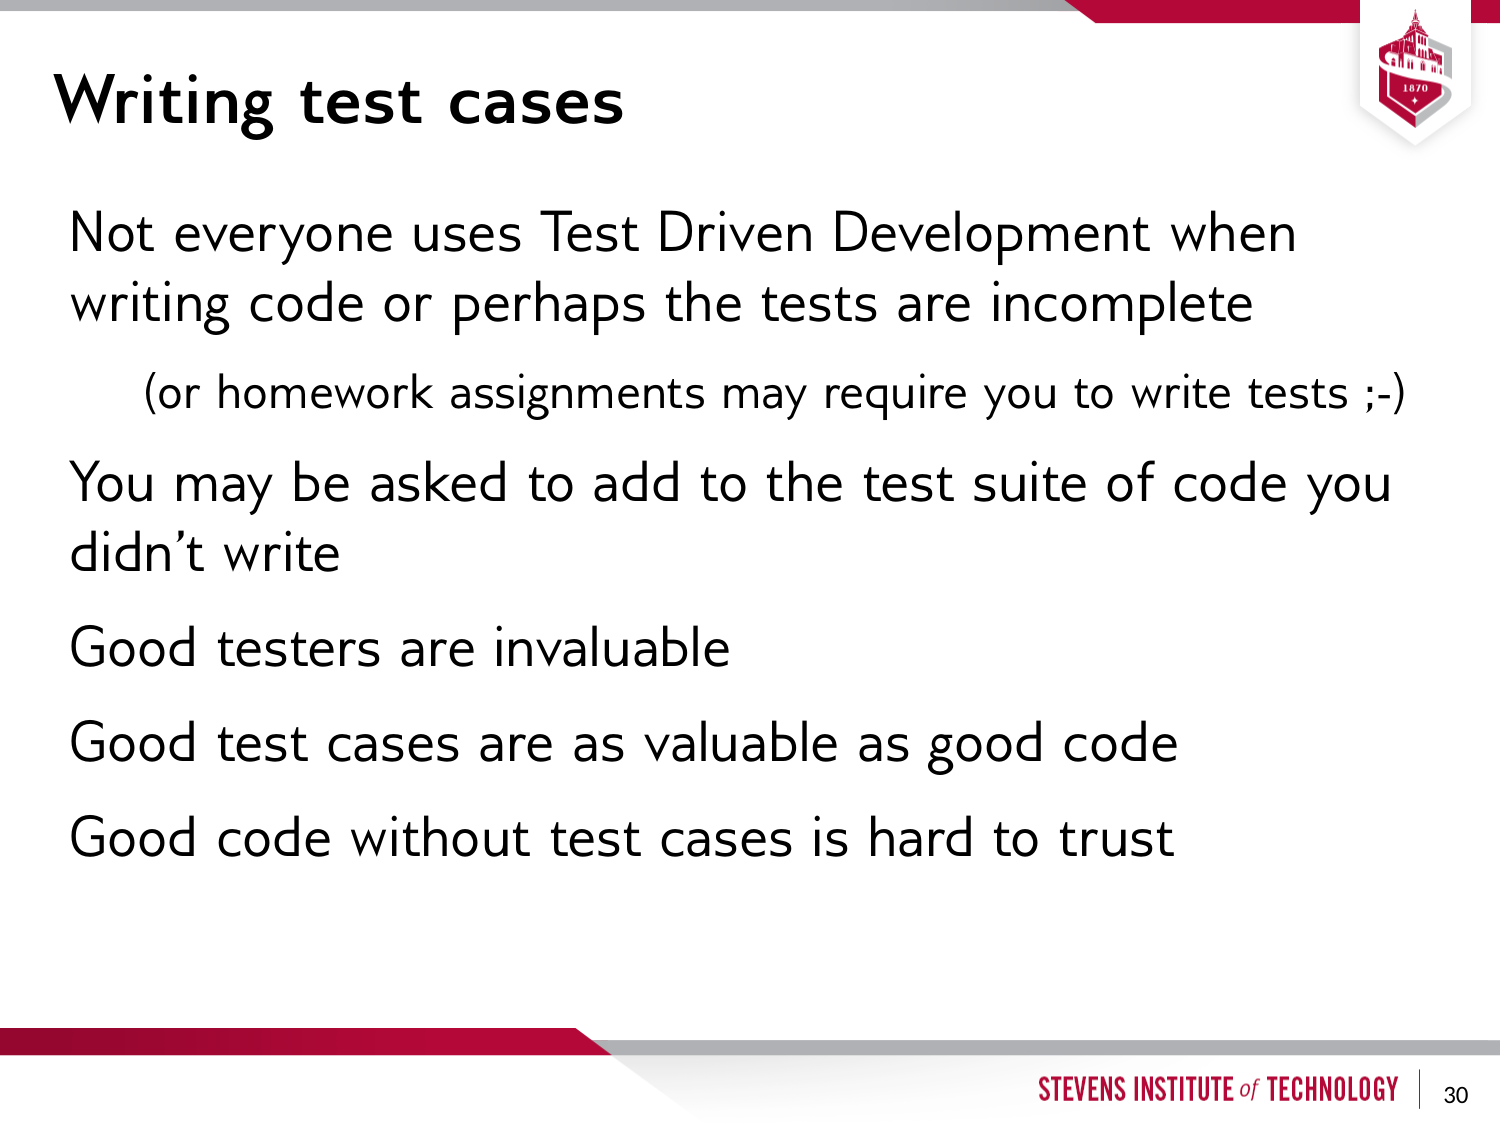

# Writing test cases
Not everyone uses Test Driven Development when writing code or perhaps the tests are incomplete
(or homework assignments may require you to write tests ;-)
You may be asked to add to the test suite of code you didn’t write
Good testers are invaluable
Good test cases are as valuable as good code
Good code without test cases is hard to trust

30